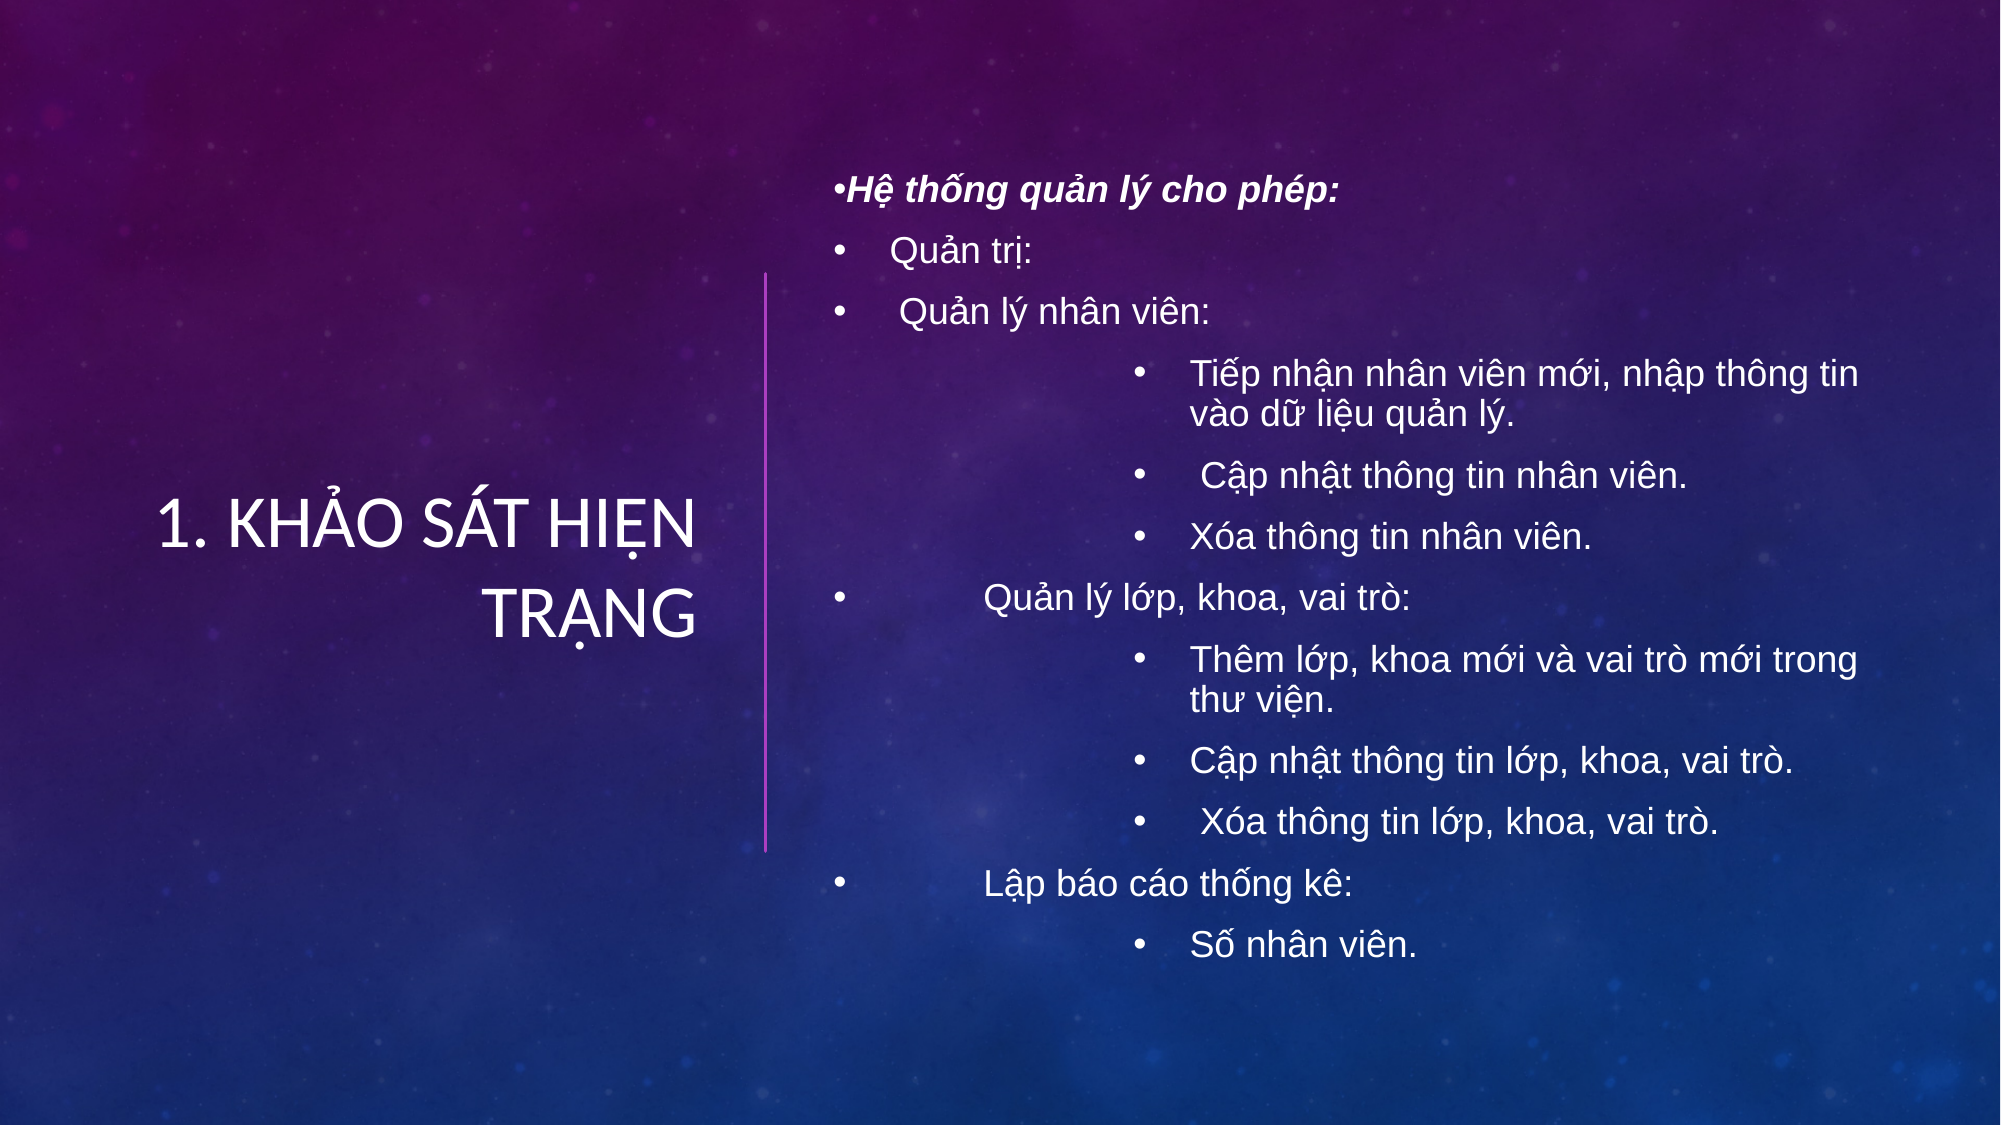

Hệ thống quản lý cho phép:
Quản trị:
     Quản lý nhân viên:
Tiếp nhận nhân viên mới, nhập thông tin vào dữ liệu quản lý.
 Cập nhật thông tin nhân viên.
Xóa thông tin nhân viên.
	Quản lý lớp, khoa, vai trò:
Thêm lớp, khoa mới và vai trò mới trong thư viện.
Cập nhật thông tin lớp, khoa, vai trò.
 Xóa thông tin lớp, khoa, vai trò.
	Lập báo cáo thống kê:
Số nhân viên.
# 1. Khảo sát hiện trạng